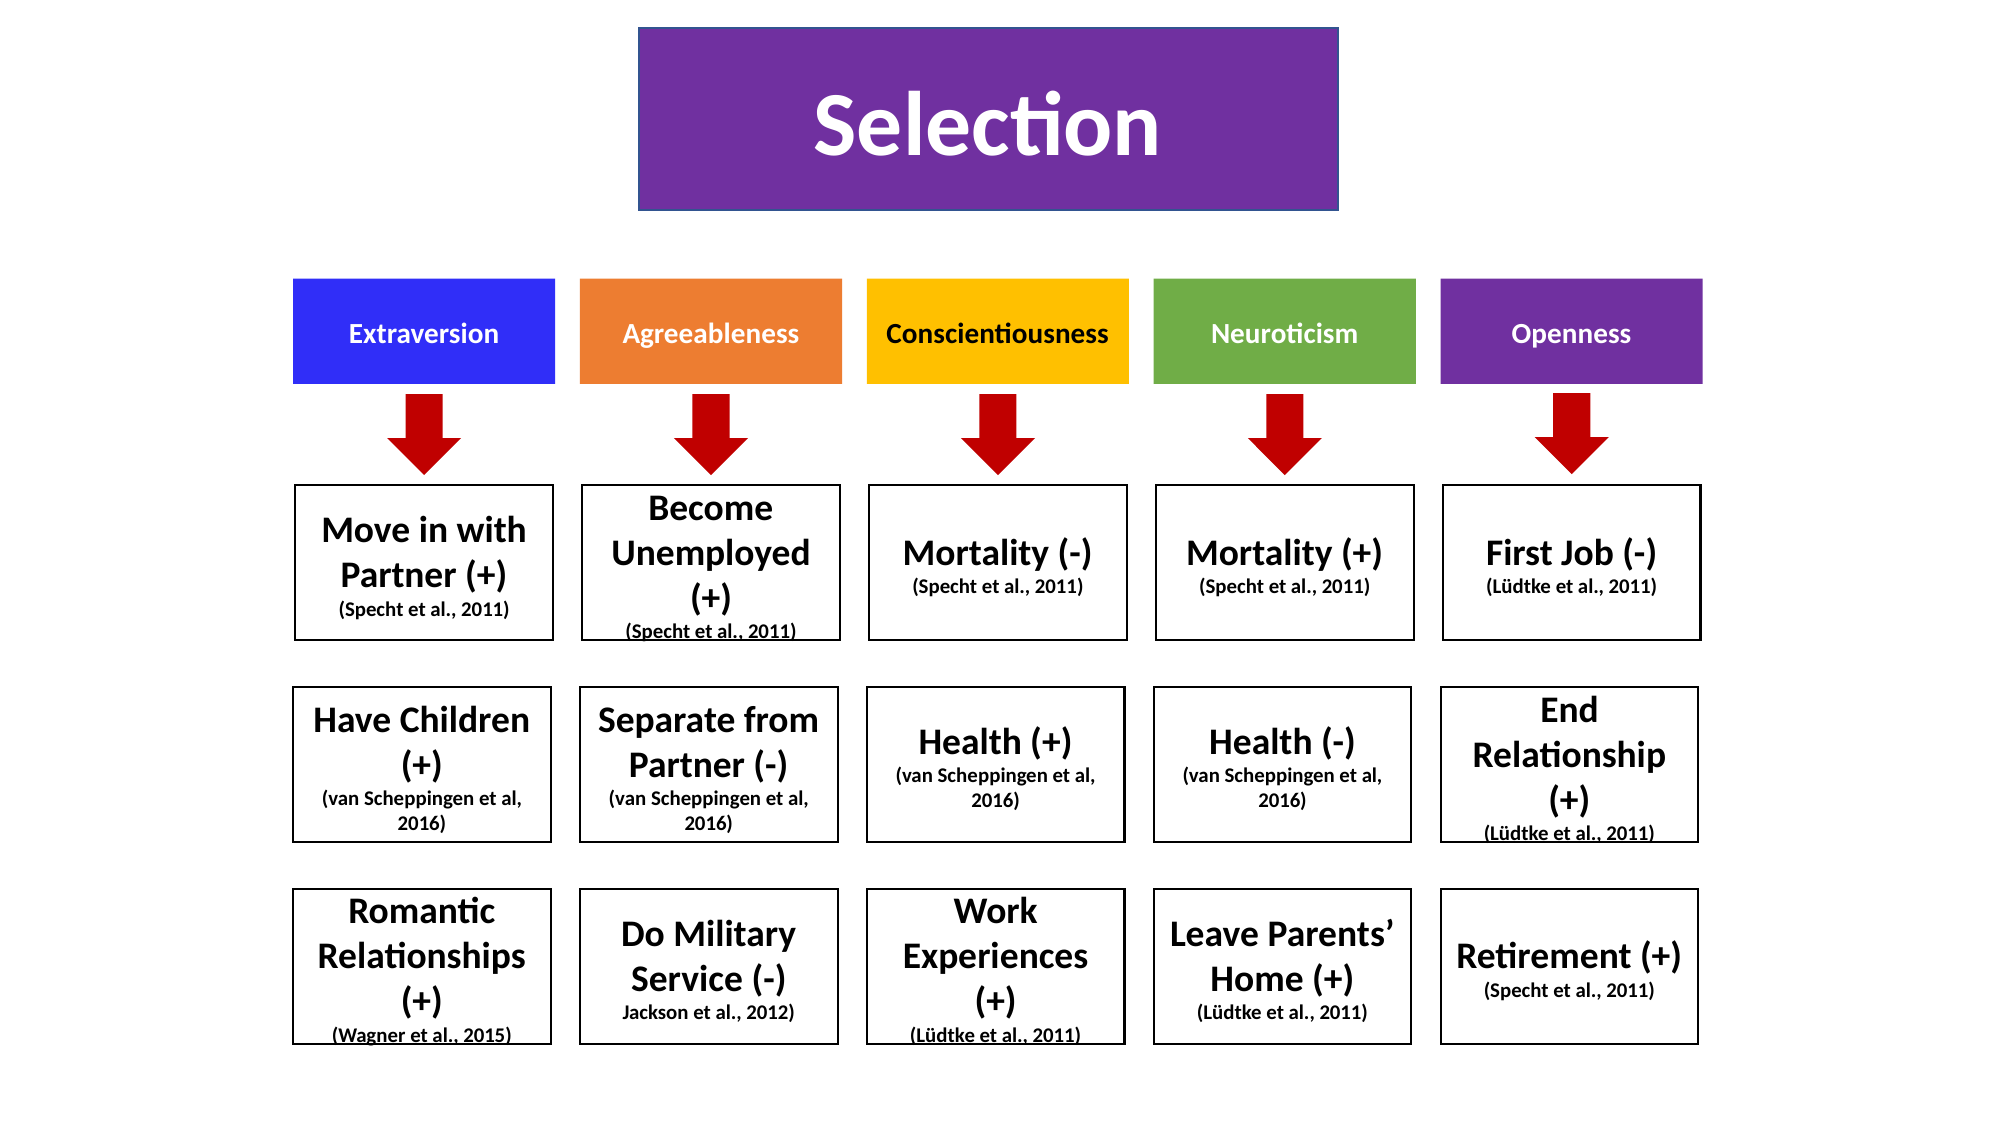

Selection
Extraversion
Conscientiousness
Agreeableness
Neuroticism
Openness

Move in with Partner (+)
(Specht et al., 2011)
Become Unemployed (+)
(Specht et al., 2011)
Mortality (-)
(Specht et al., 2011)
Mortality (+)
(Specht et al., 2011)
First Job (-)
(Lüdtke et al., 2011)
Have Children (+)
(van Scheppingen et al, 2016)
Separate from Partner (-)
(van Scheppingen et al, 2016)
Health (+)
(van Scheppingen et al, 2016)
Health (-)
(van Scheppingen et al, 2016)
End Relationship (+)
(Lüdtke et al., 2011)
Romantic Relationships (+)
(Wagner et al., 2015)
Do Military Service (-)
Jackson et al., 2012)
Work Experiences (+)
(Lüdtke et al., 2011)
Leave Parents’ Home (+)
(Lüdtke et al., 2011)
Retirement (+)
(Specht et al., 2011)